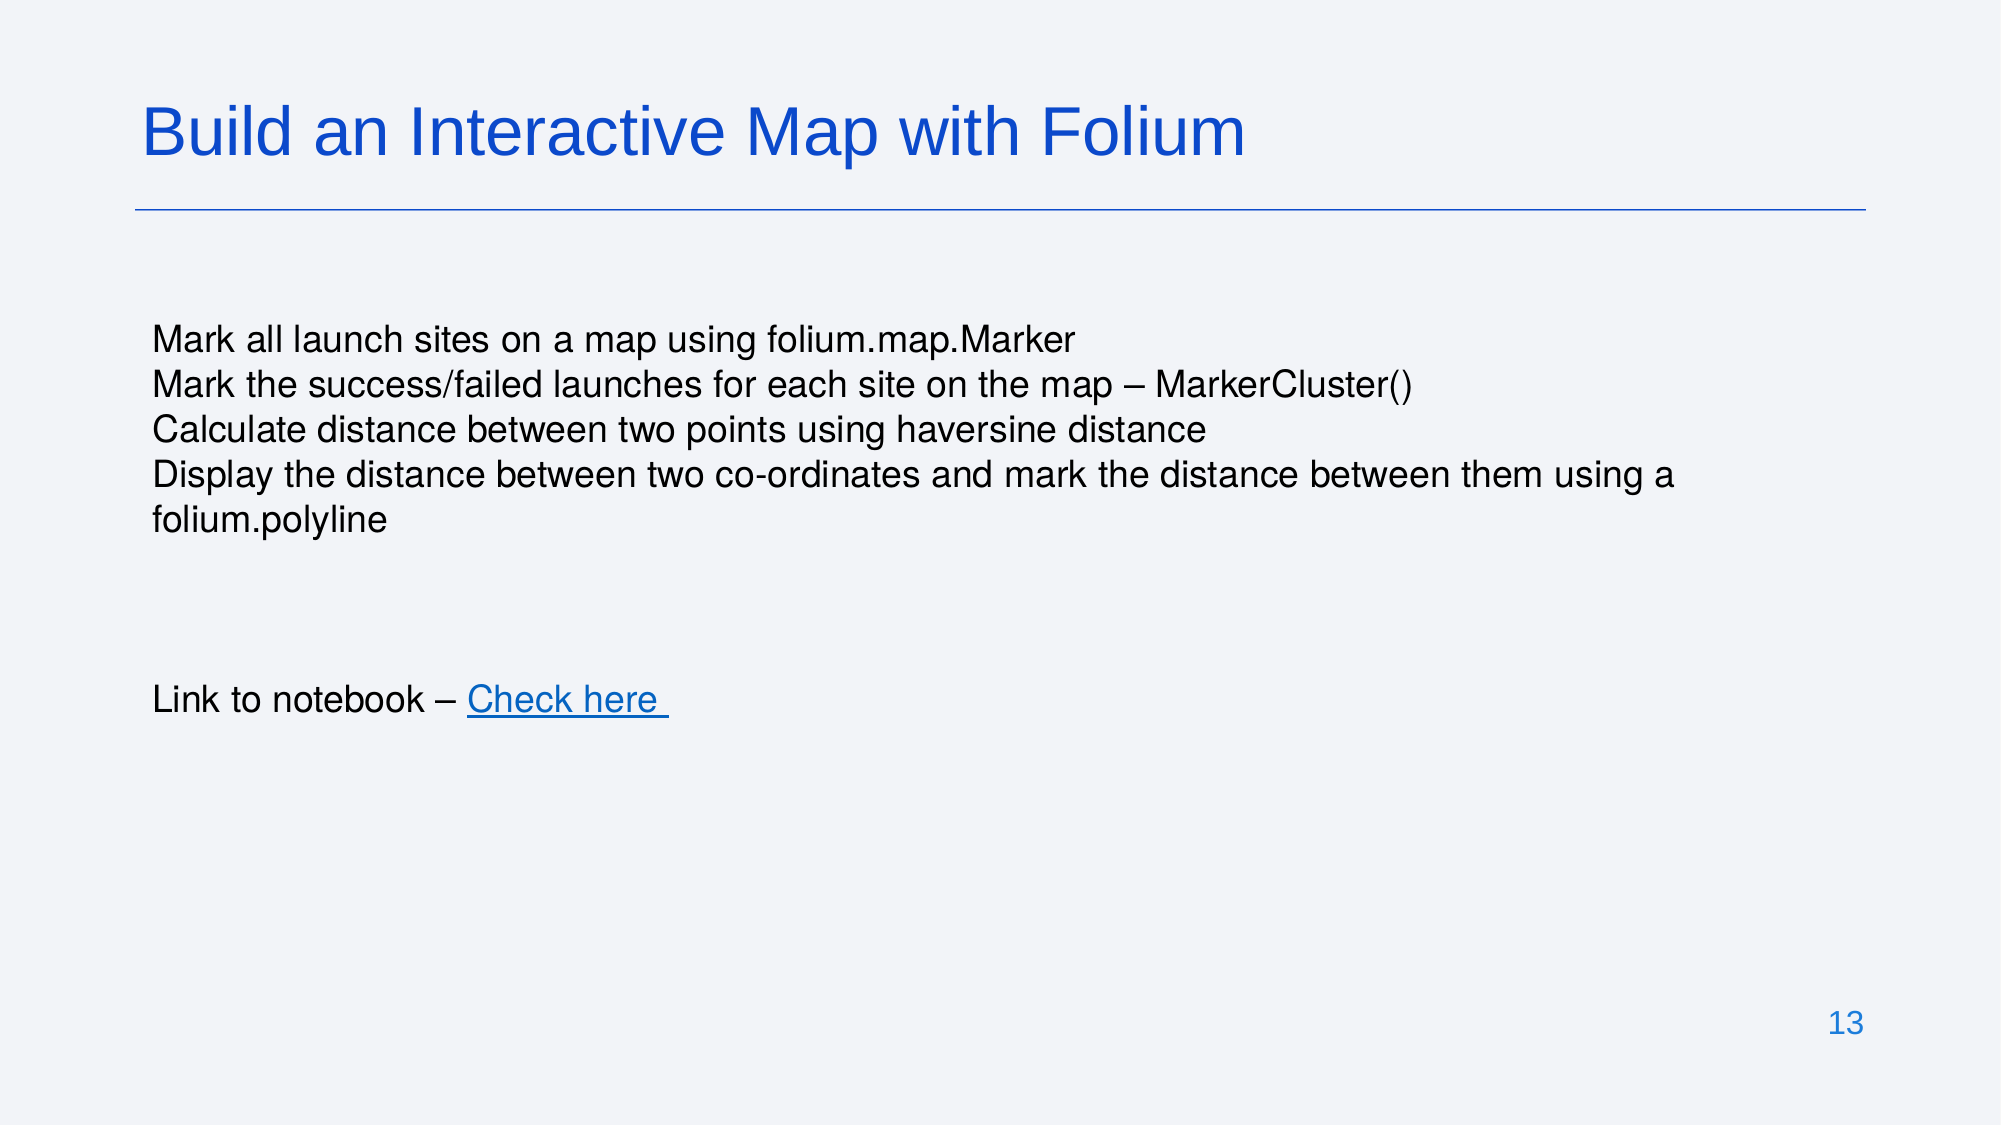

Build an Interactive Map with Folium
Mark all launch sites on a map using folium.map.Marker
Mark the success/failed launches for each site on the map – MarkerCluster()
Calculate distance between two points using haversine distance
Display the distance between two co-ordinates and mark the distance between them using a folium.polyline

Link to notebook – Check here

13